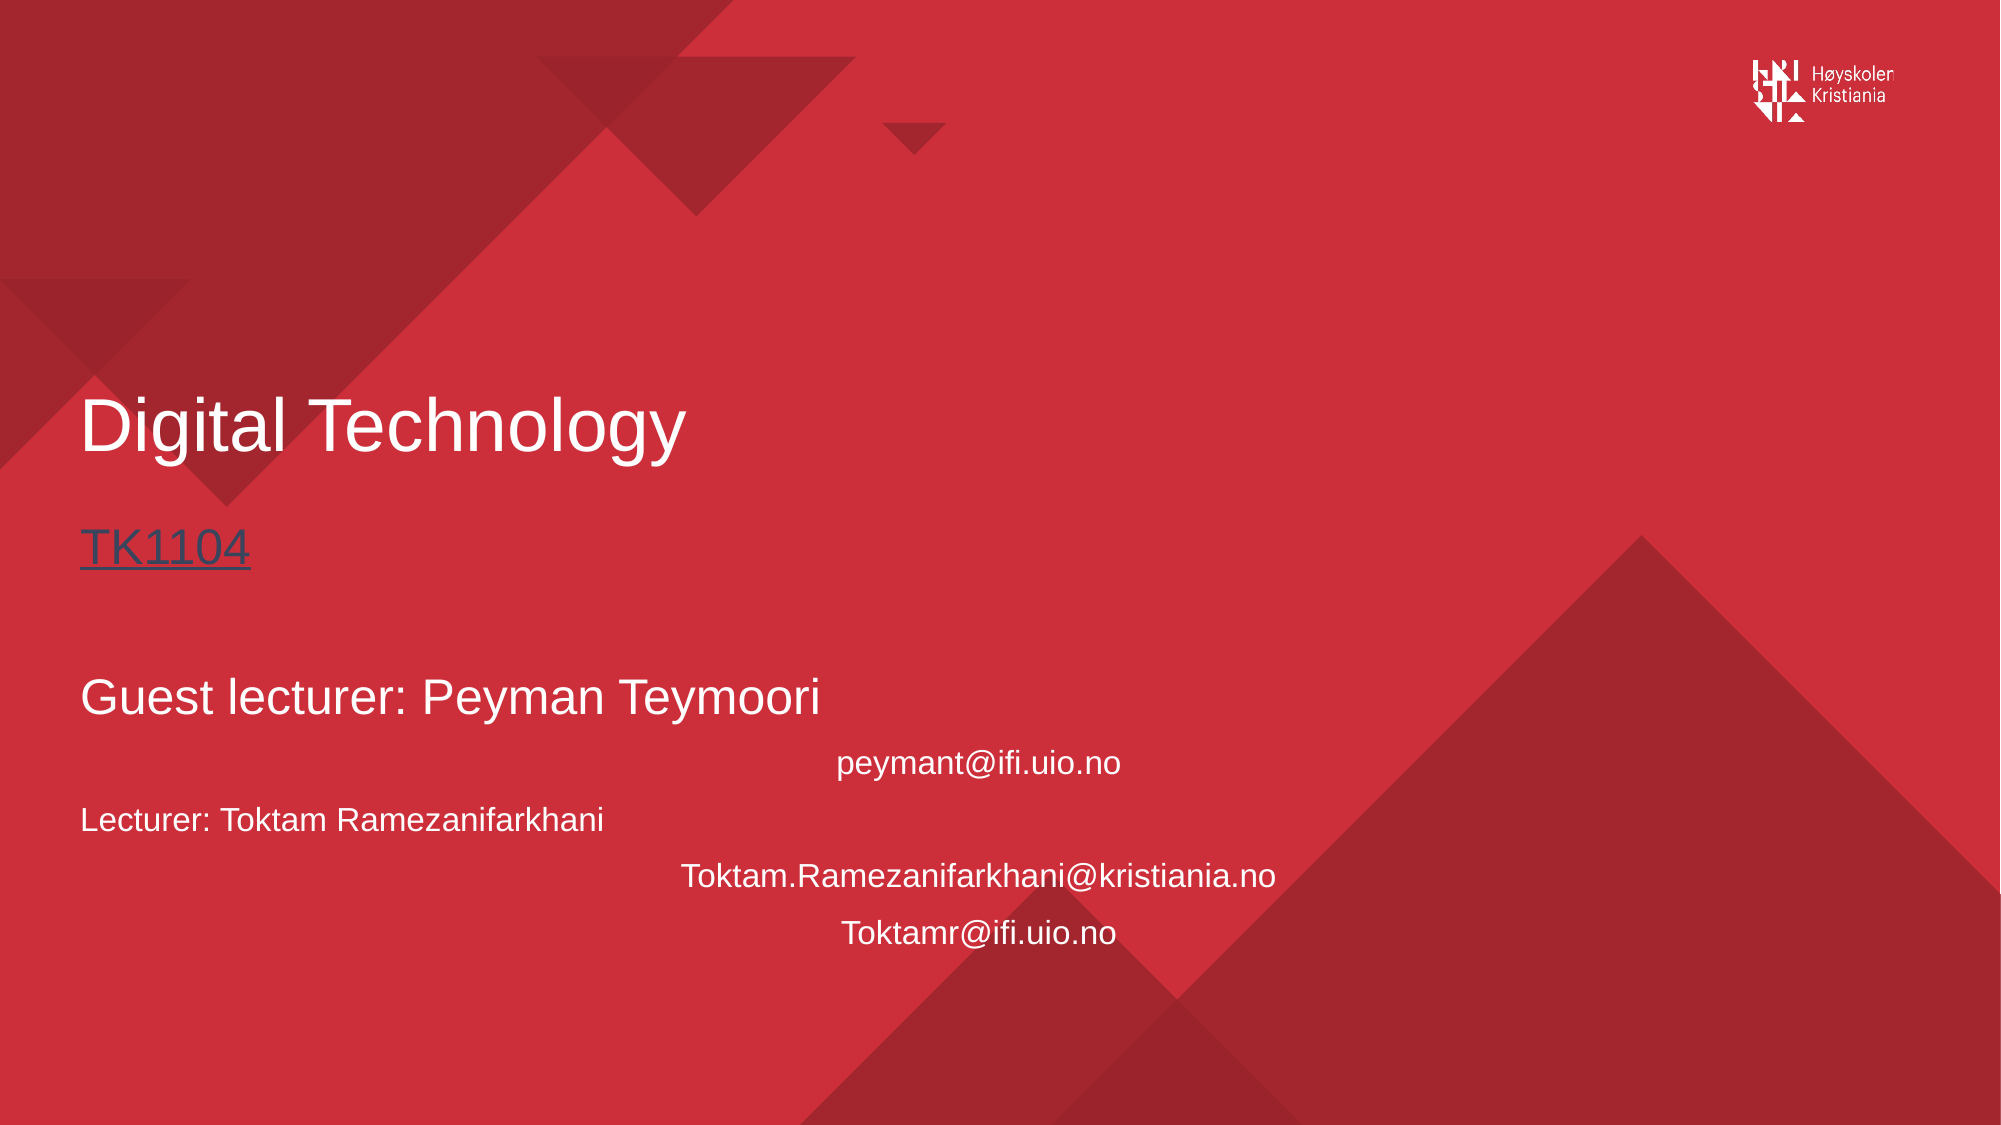

# Digital Technology
TK1104

Guest lecturer: Peyman Teymoori
peymant@ifi.uio.no
Lecturer: Toktam Ramezanifarkhani
Toktam.Ramezanifarkhani@kristiania.no
Toktamr@ifi.uio.no